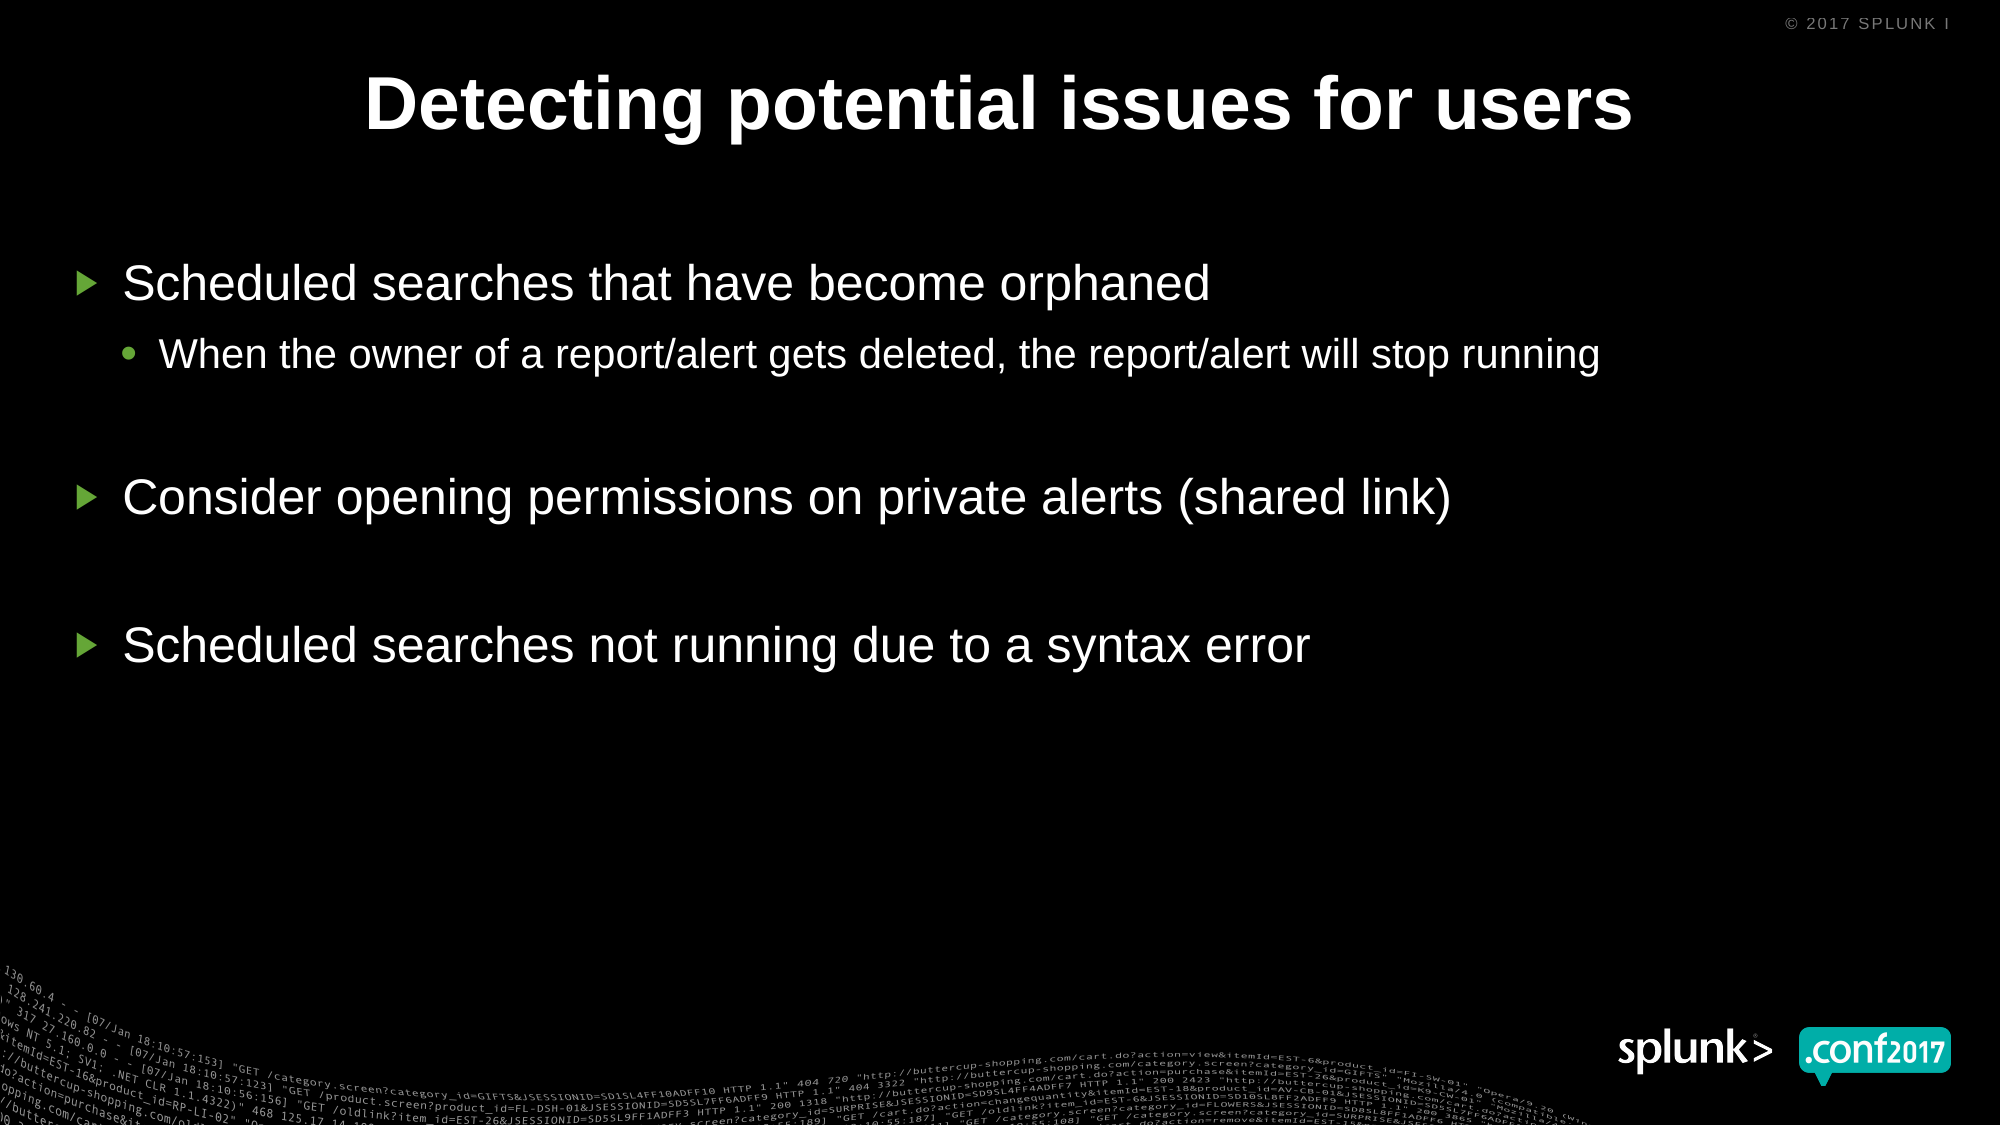

# Detecting potential issues for users
Scheduled searches that have become orphaned
When the owner of a report/alert gets deleted, the report/alert will stop running

Consider opening permissions on private alerts (shared link)

Scheduled searches not running due to a syntax error